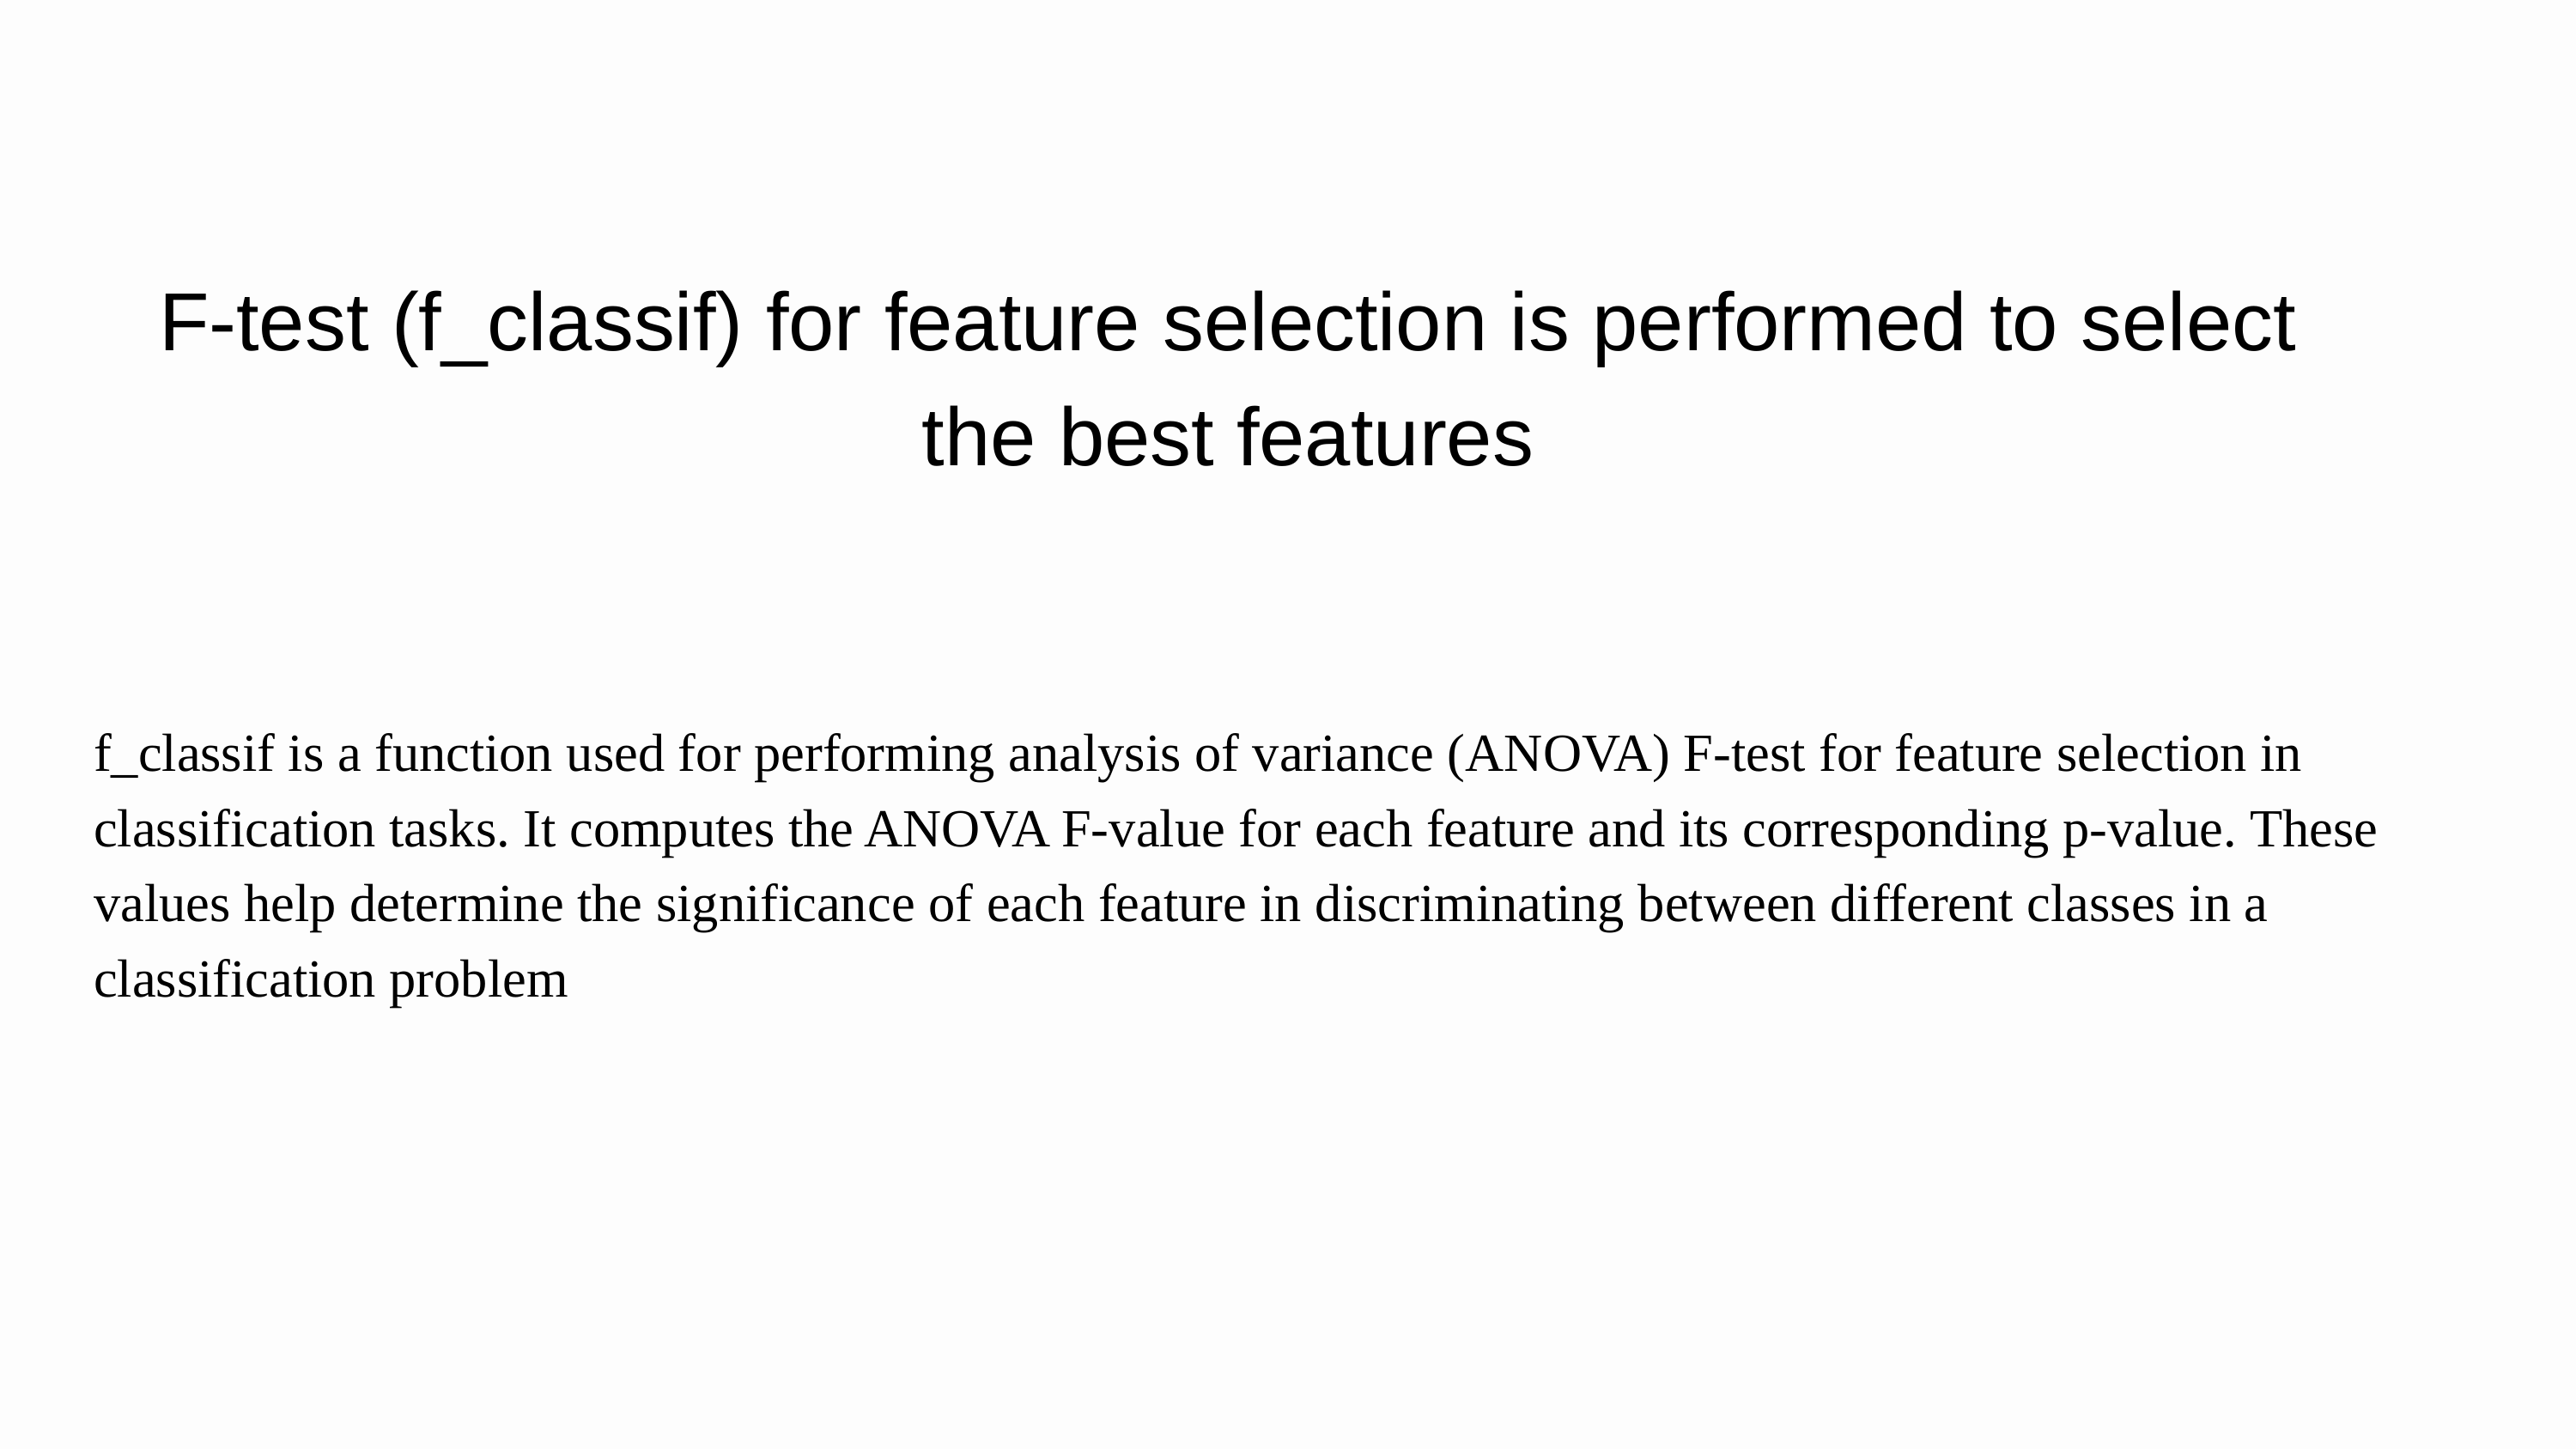

F-test (f_classif) for feature selection is performed to select the best features
f_classif is a function used for performing analysis of variance (ANOVA) F-test for feature selection in classification tasks. It computes the ANOVA F-value for each feature and its corresponding p-value. These values help determine the significance of each feature in discriminating between different classes in a classification problem